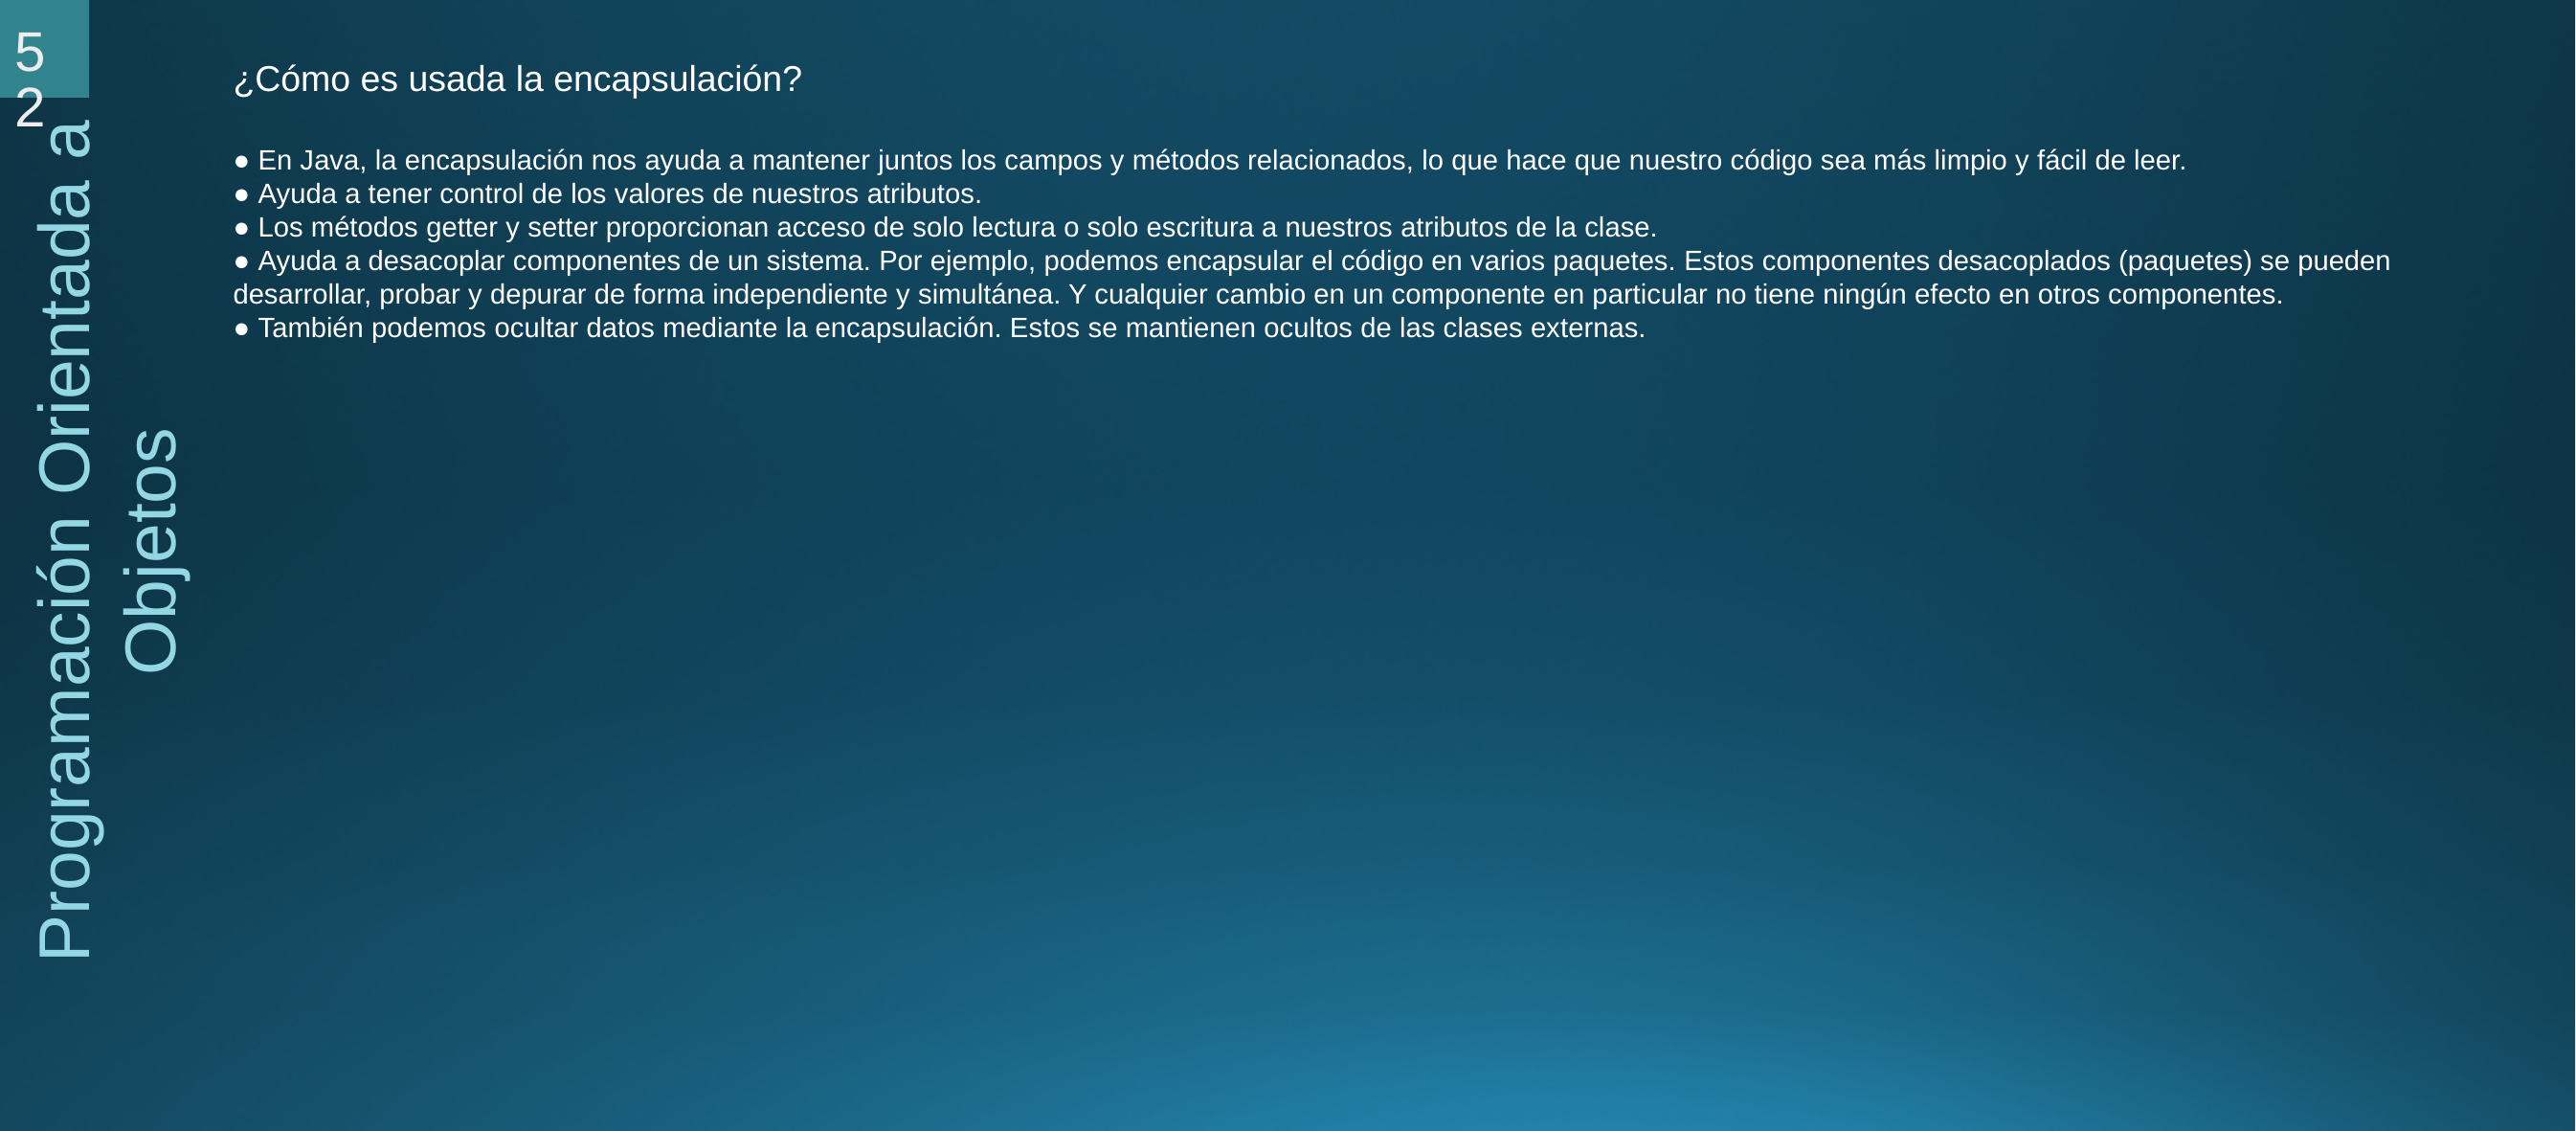

52
¿Cómo es usada la encapsulación?
● En Java, la encapsulación nos ayuda a mantener juntos los campos y métodos relacionados, lo que hace que nuestro código sea más limpio y fácil de leer.
● Ayuda a tener control de los valores de nuestros atributos.
● Los métodos getter y setter proporcionan acceso de solo lectura o solo escritura a nuestros atributos de la clase.
● Ayuda a desacoplar componentes de un sistema. Por ejemplo, podemos encapsular el código en varios paquetes. Estos componentes desacoplados (paquetes) se pueden desarrollar, probar y depurar de forma independiente y simultánea. Y cualquier cambio en un componente en particular no tiene ningún efecto en otros componentes.
● También podemos ocultar datos mediante la encapsulación. Estos se mantienen ocultos de las clases externas.
 Programación Orientada a Objetos